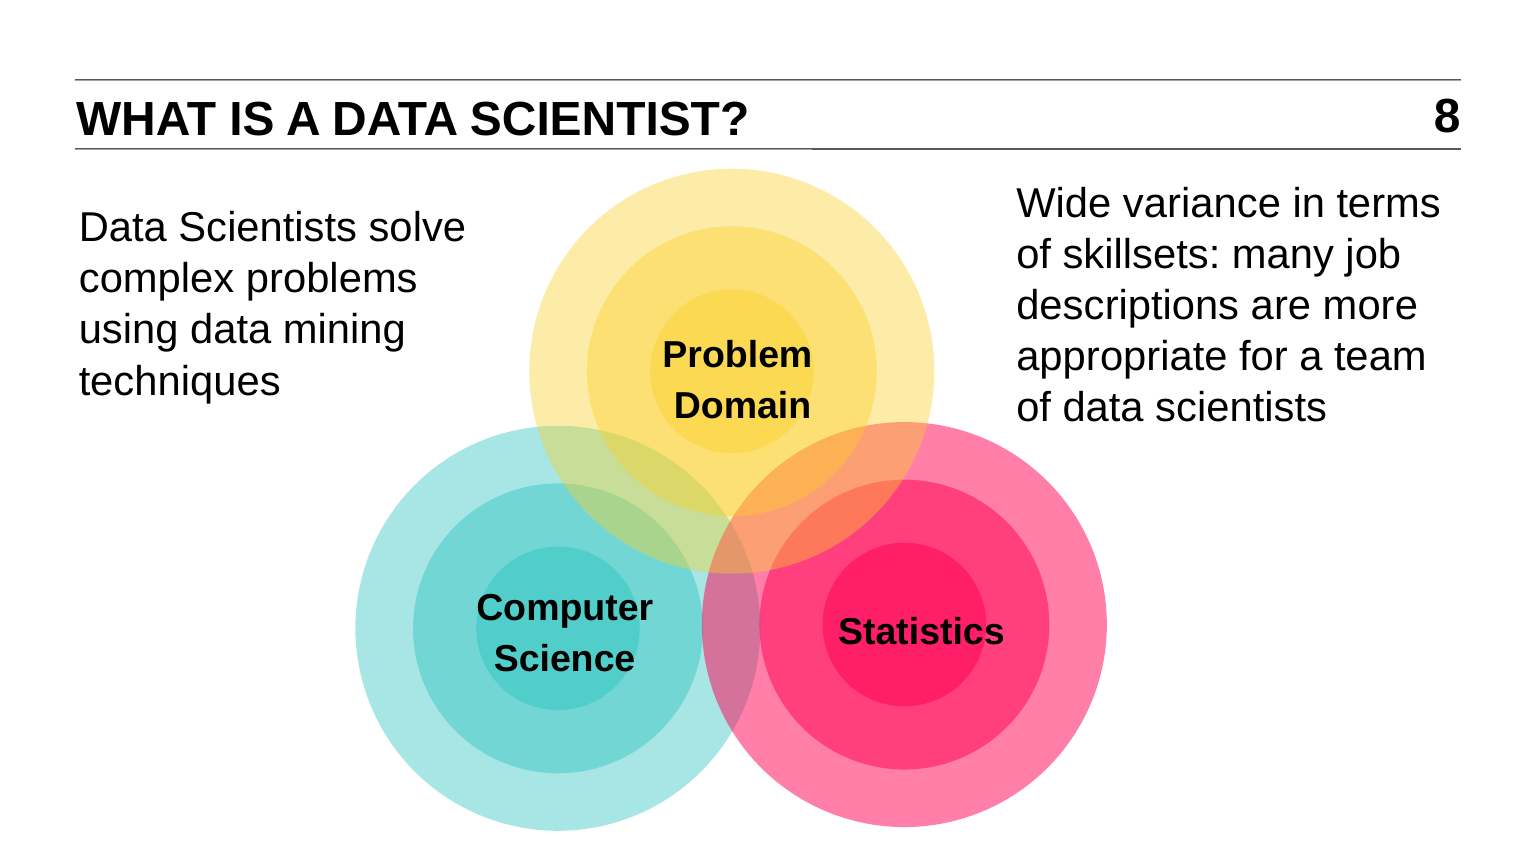

WHAT IS A DATA SCIENTIST?
8

Wide variance in terms of skillsets: many job descriptions are more appropriate for a team of data scientists

Data Scientists solve
complex problems
using data mining techniques

Problem
Domain

Computer Science

Statistics